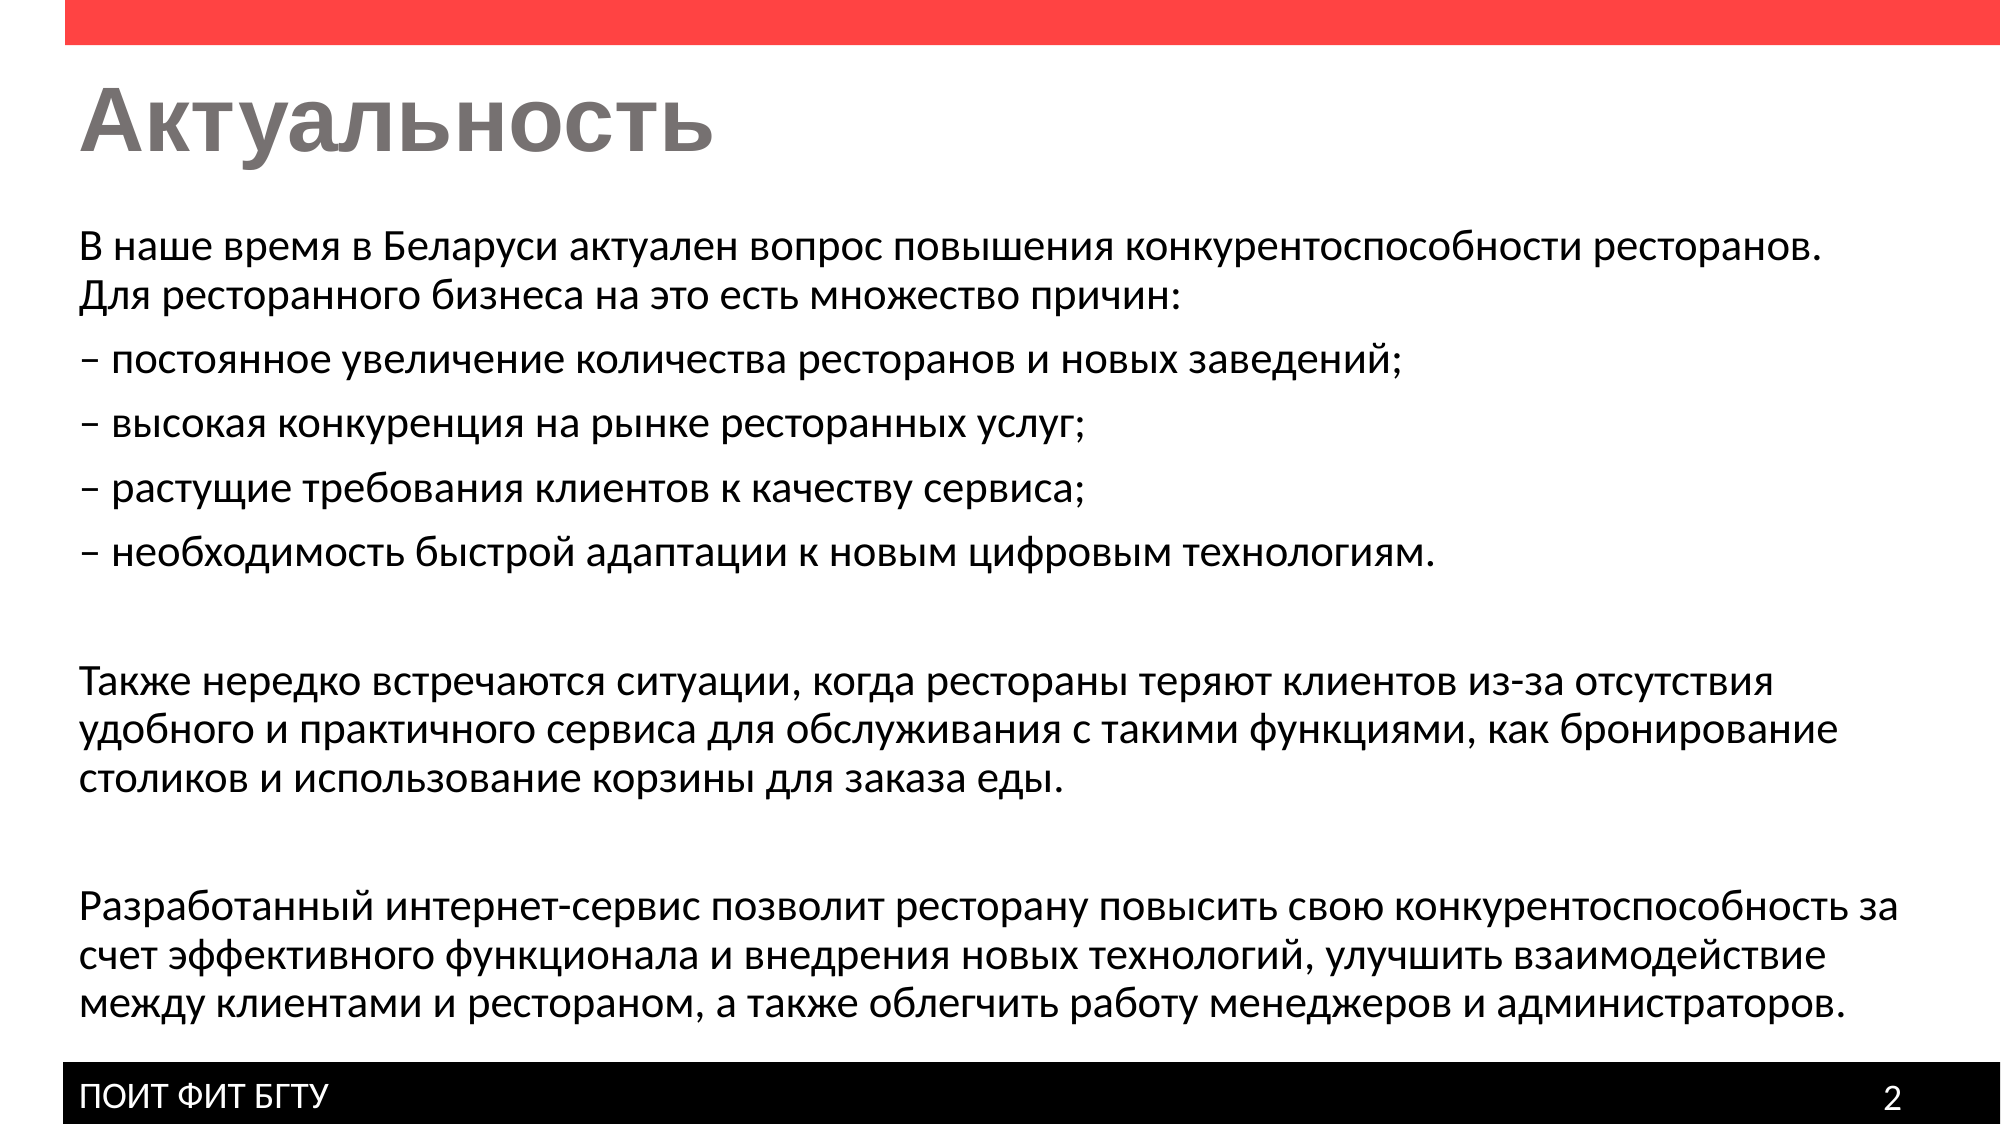

Актуальность
В наше время в Беларуси актуален вопрос повышения конкурентоспособности ресторанов. Для ресторанного бизнеса на это есть множество причин:
– постоянное увеличение количества ресторанов и новых заведений;
– высокая конкуренция на рынке ресторанных услуг;
– растущие требования клиентов к качеству сервиса;
– необходимость быстрой адаптации к новым цифровым технологиям.

Также нередко встречаются ситуации, когда рестораны теряют клиентов из-за отсутствия удобного и практичного сервиса для обслуживания с такими функциями, как бронирование столиков и использование корзины для заказа еды.

Разработанный интернет-сервис позволит ресторану повысить свою конкурентоспособность за счет эффективного функционала и внедрения новых технологий, улучшить взаимодействие между клиентами и рестораном, а также облегчить работу менеджеров и администраторов.